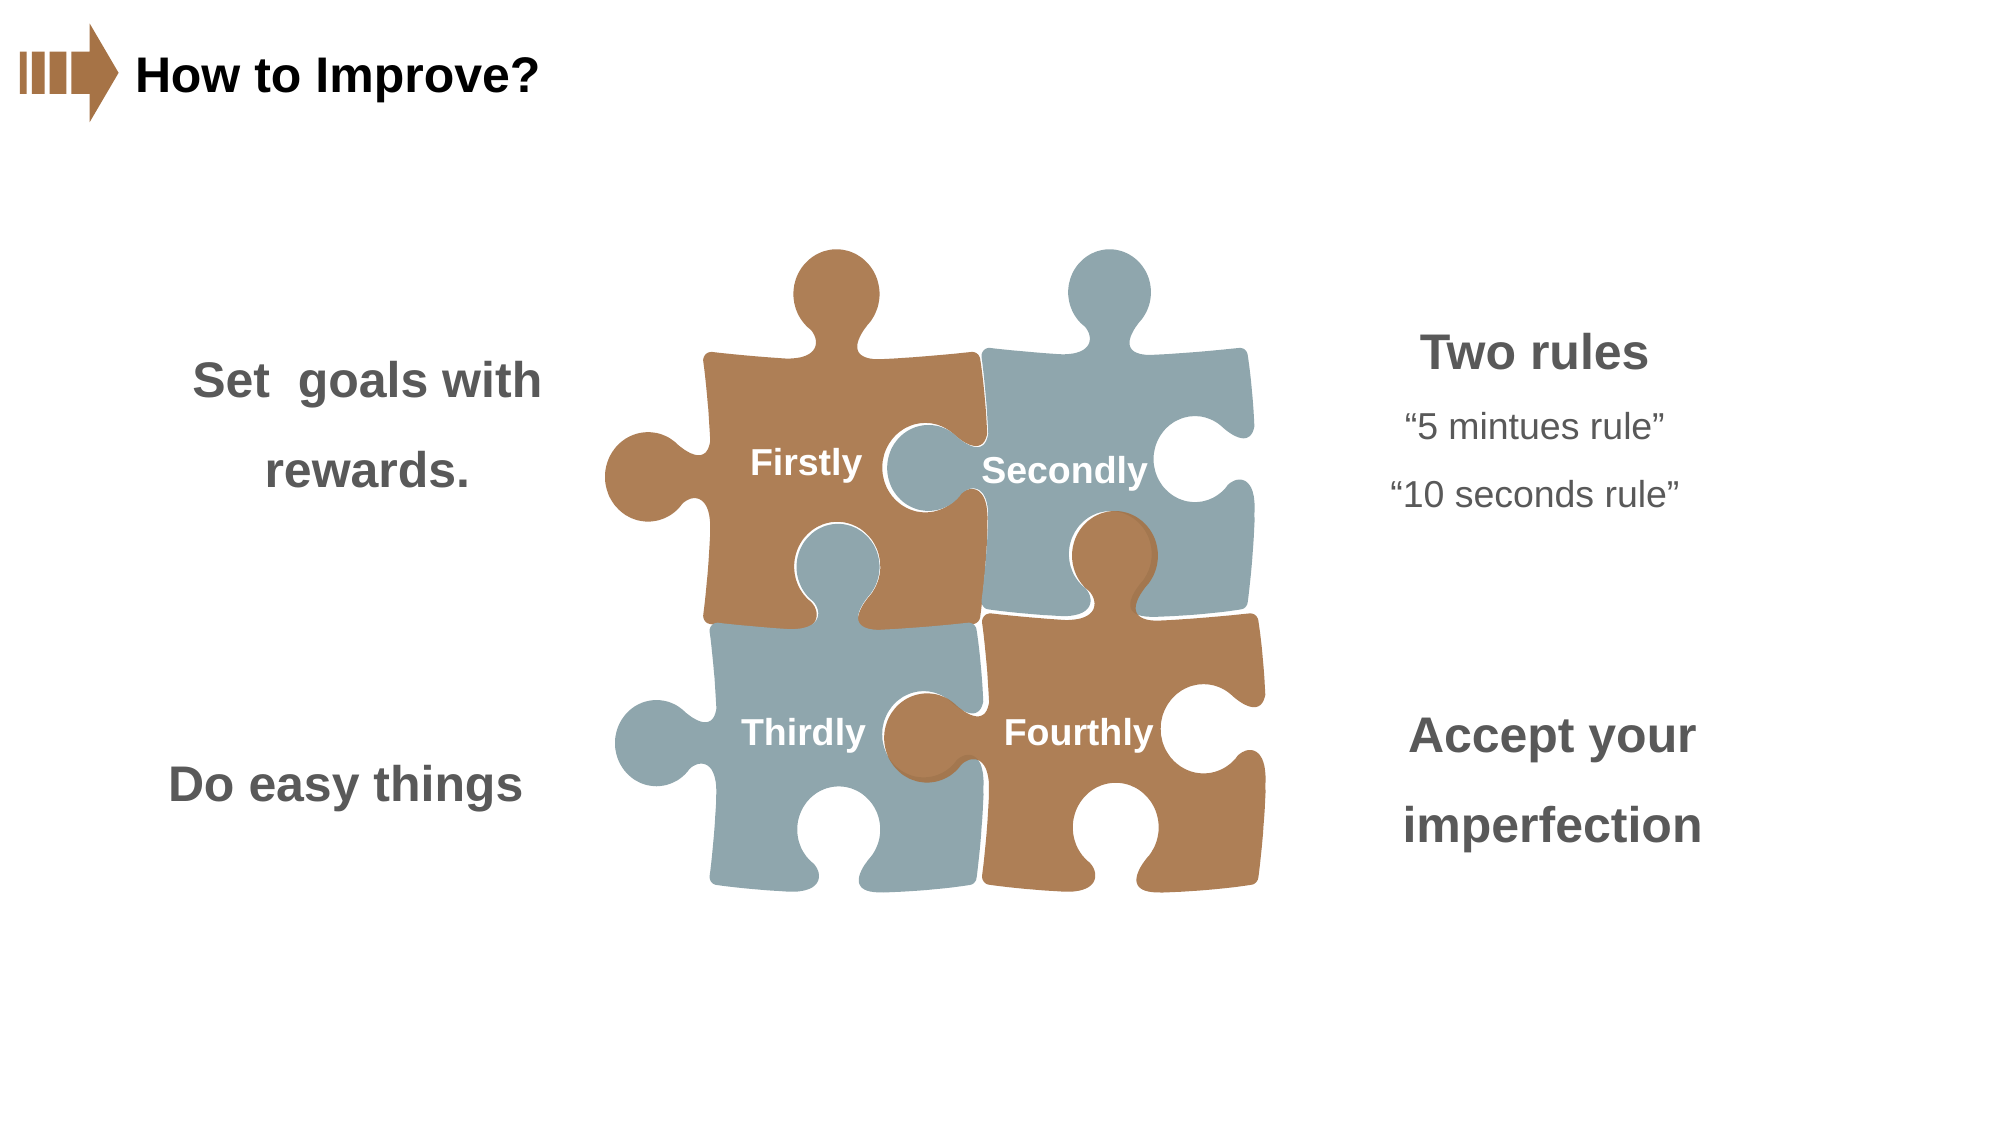

How to Improve?

Set  goals with rewards.
Firstly

Two rules
“5 mintues rule”
“10 seconds rule”

Secondly

Accept your imperfection
Fourthly

Thirdly
Do easy things